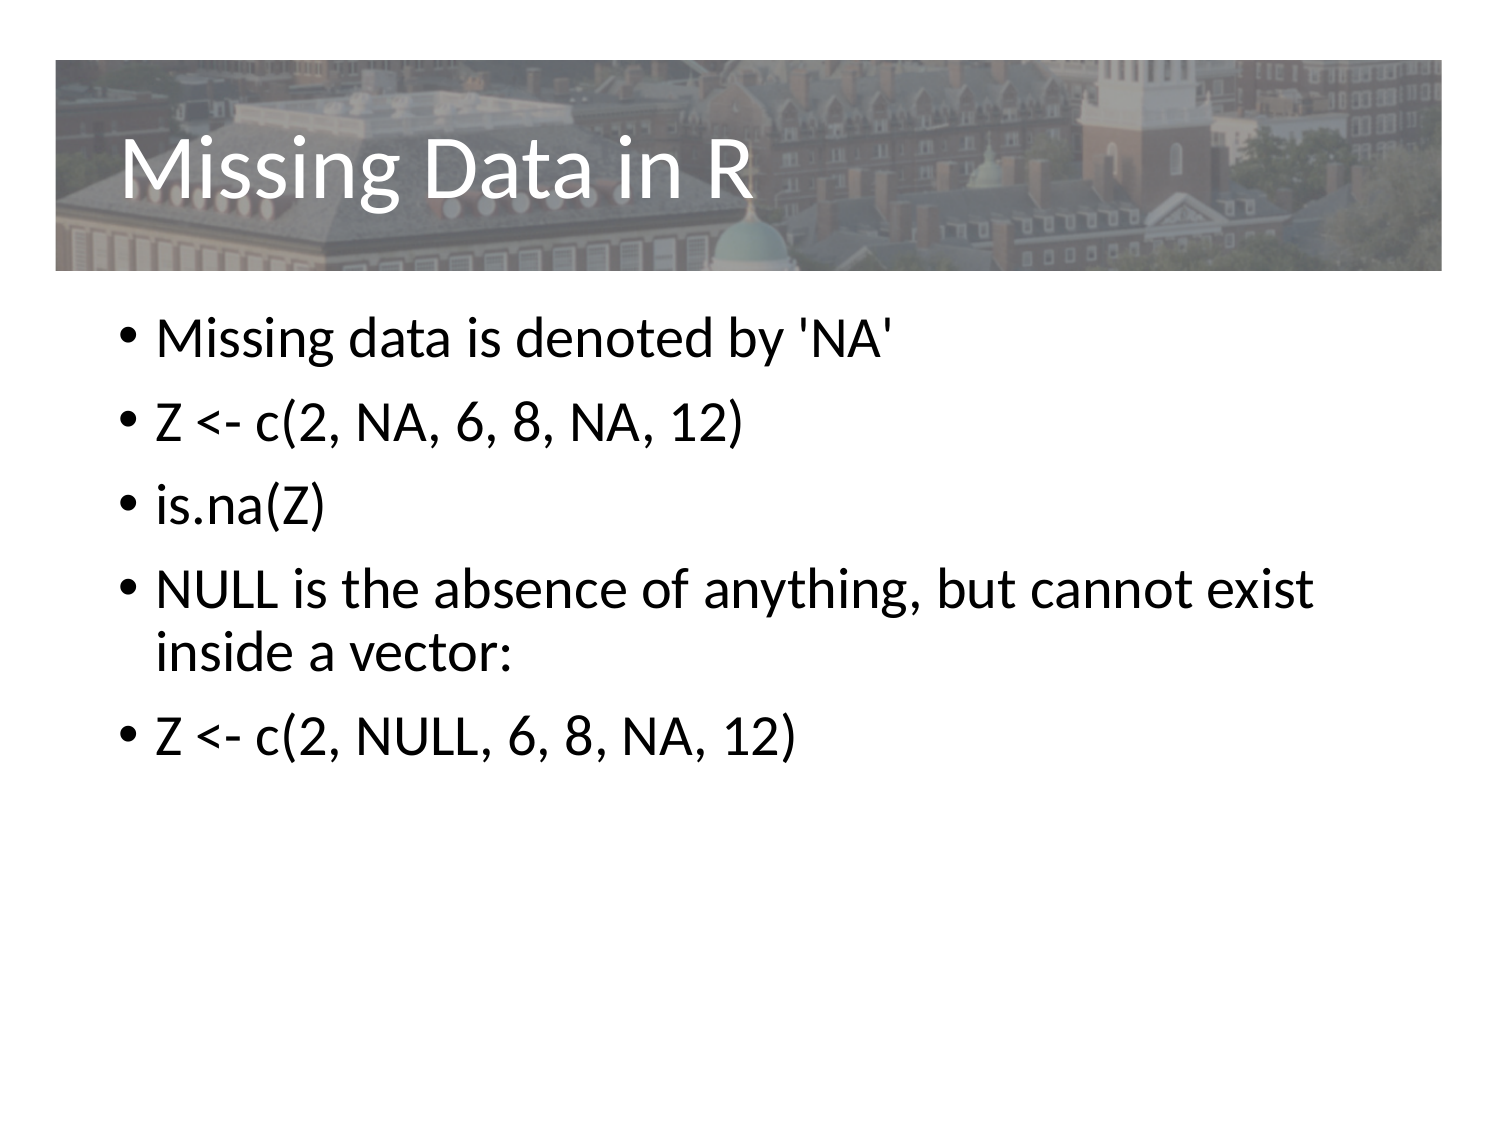

# Missing Data in R
Missing data is denoted by 'NA'
Z <- c(2, NA, 6, 8, NA, 12)
is.na(Z)
NULL is the absence of anything, but cannot exist inside a vector:
Z <- c(2, NULL, 6, 8, NA, 12)